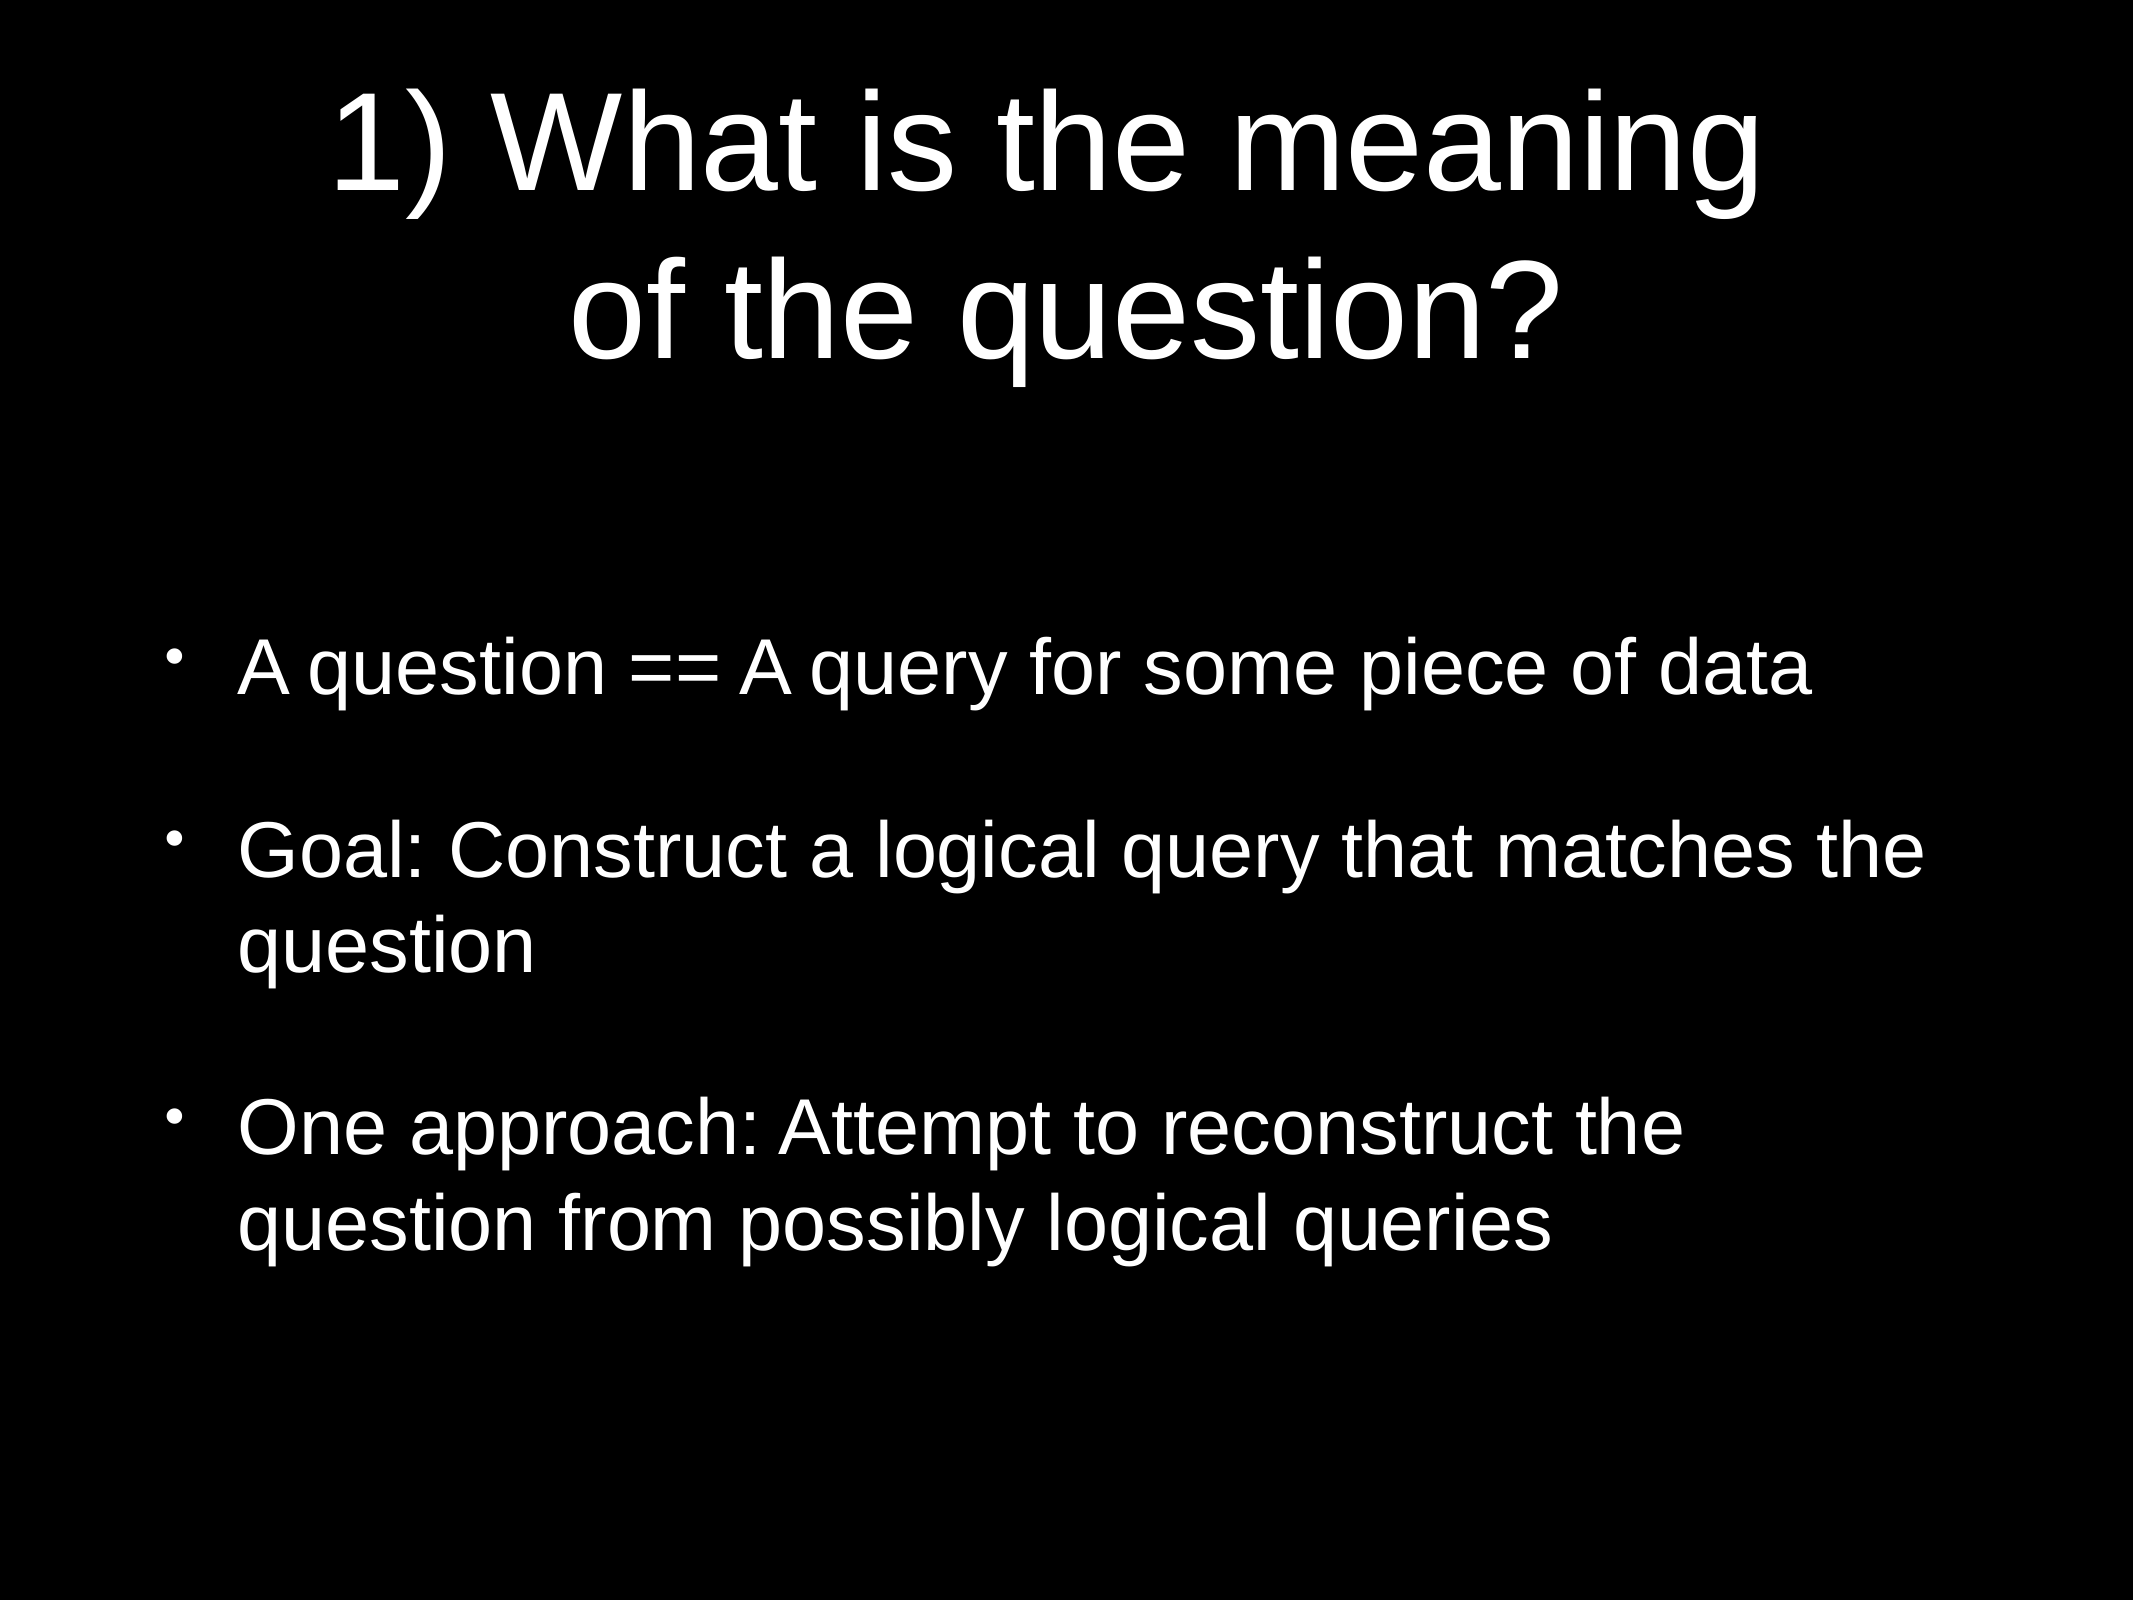

# 1) What is the meaning of the question?
A question == A query for some piece of data
Goal: Construct a logical query that matches the question
One approach: Attempt to reconstruct the question from possibly logical queries